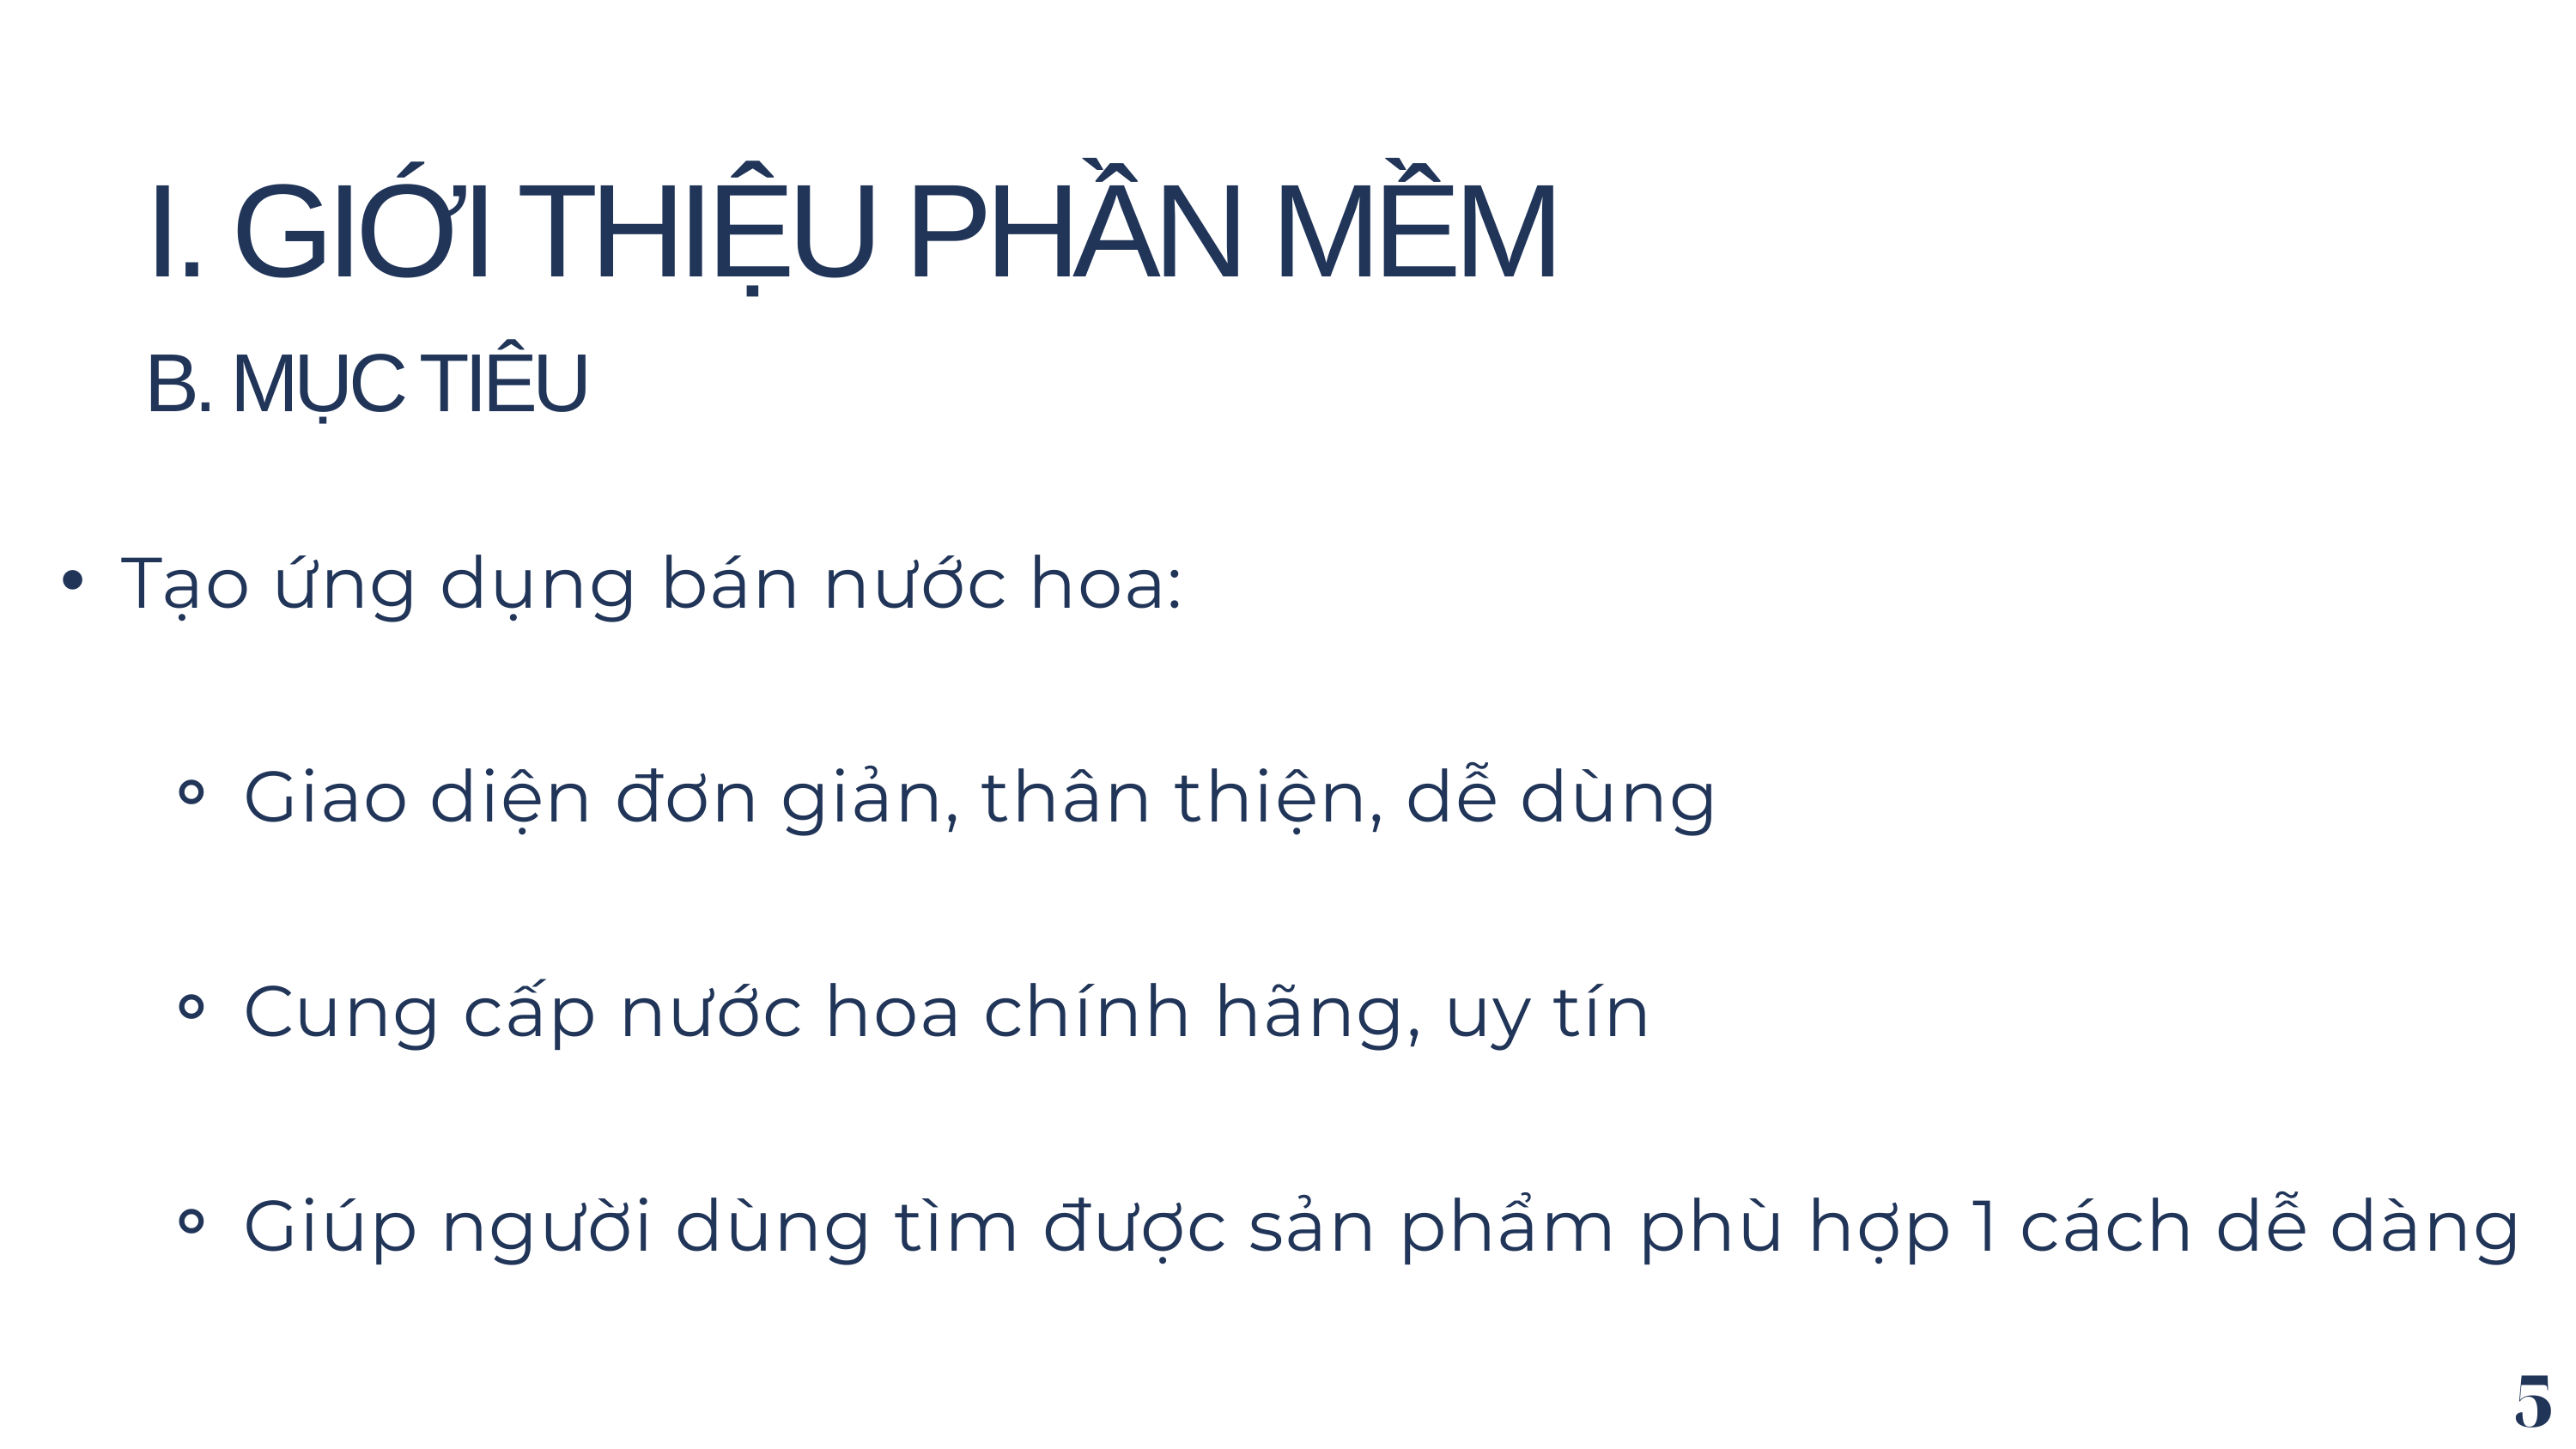

I. GIỚI THIỆU PHẦN MỀM
B. MỤC TIÊU
Tạo ứng dụng bán nước hoa:

Giao diện đơn giản, thân thiện, dễ dùng

Cung cấp nước hoa chính hãng, uy tín

Giúp người dùng tìm được sản phẩm phù hợp 1 cách dễ dàng
5